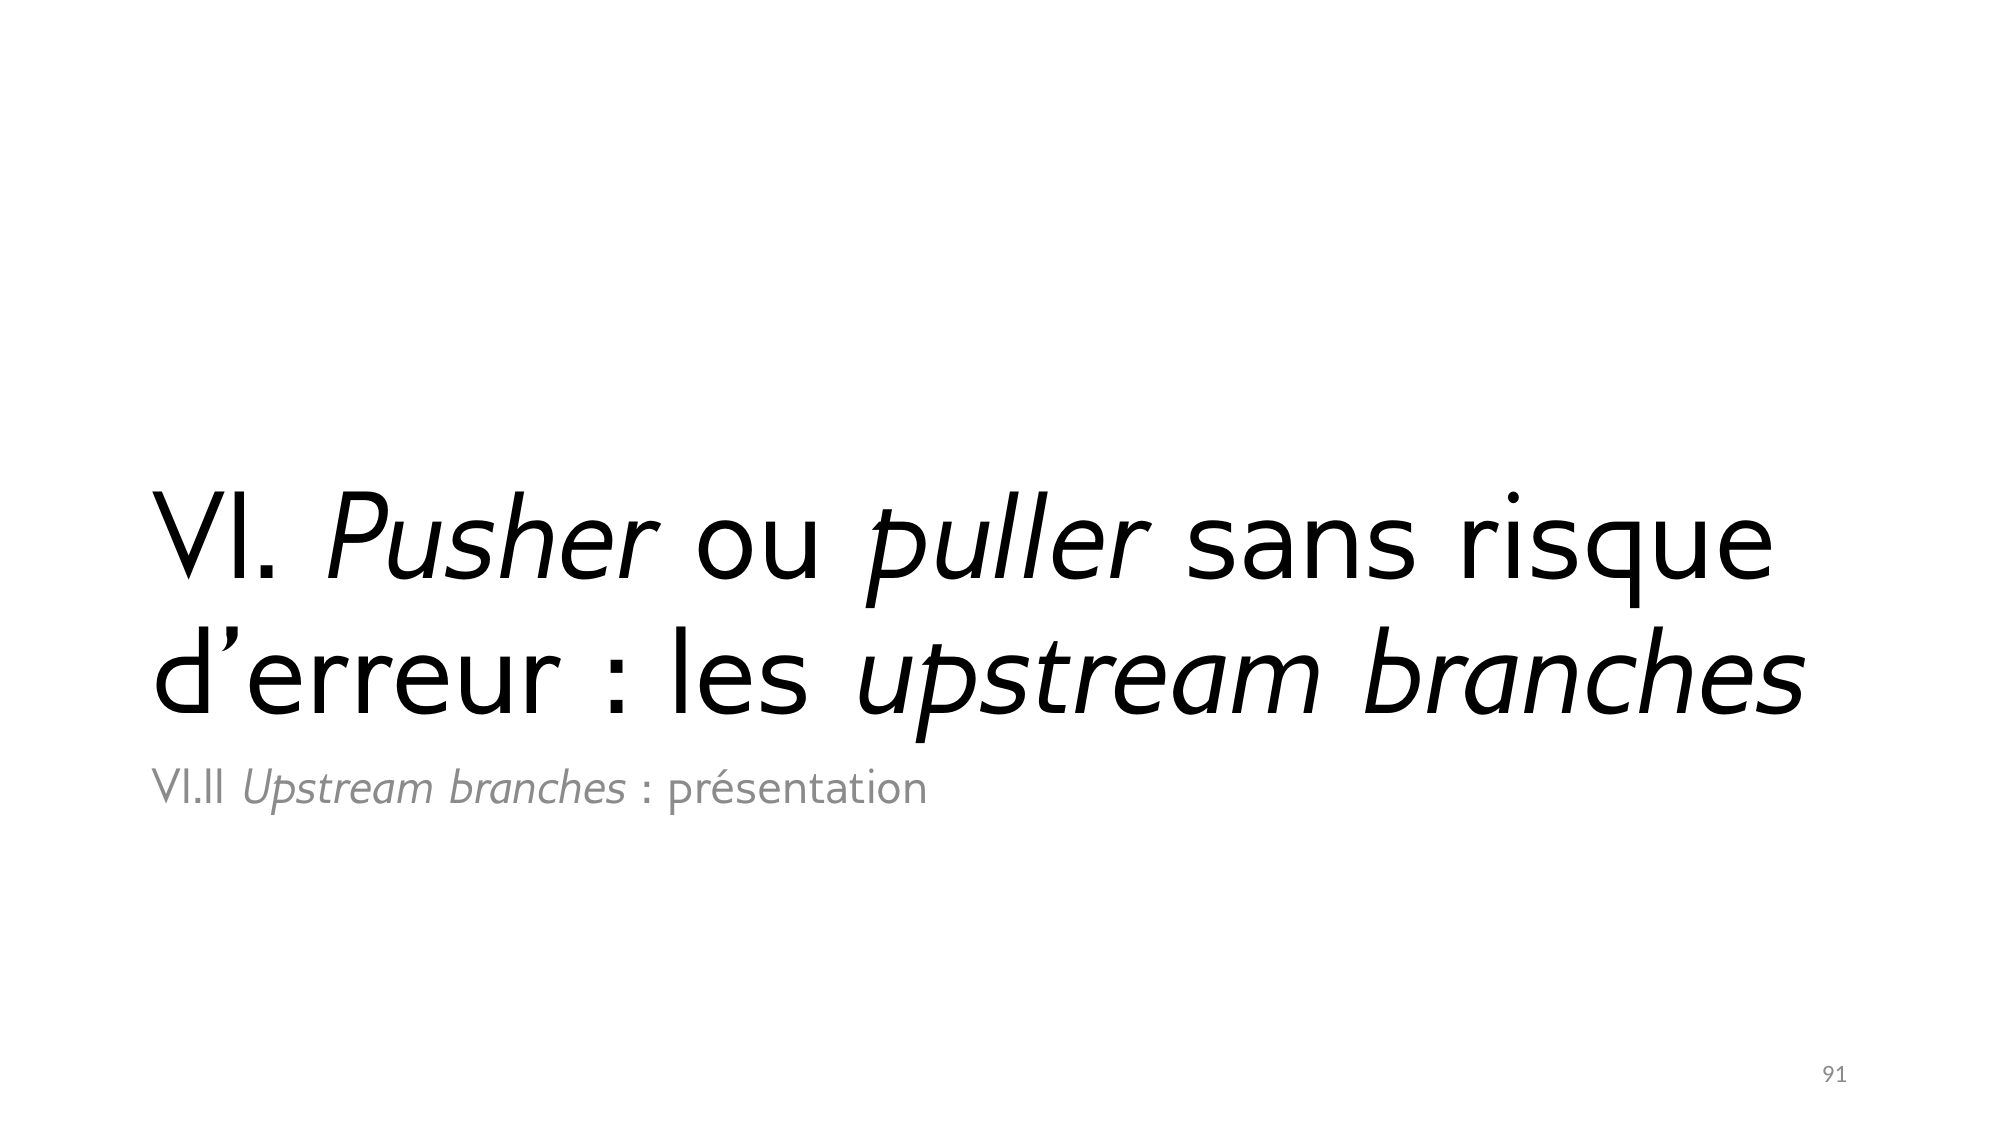

# VI. Pusher ou puller sans risque d’erreur : les upstream branches
VI.II Upstream branches : présentation
91